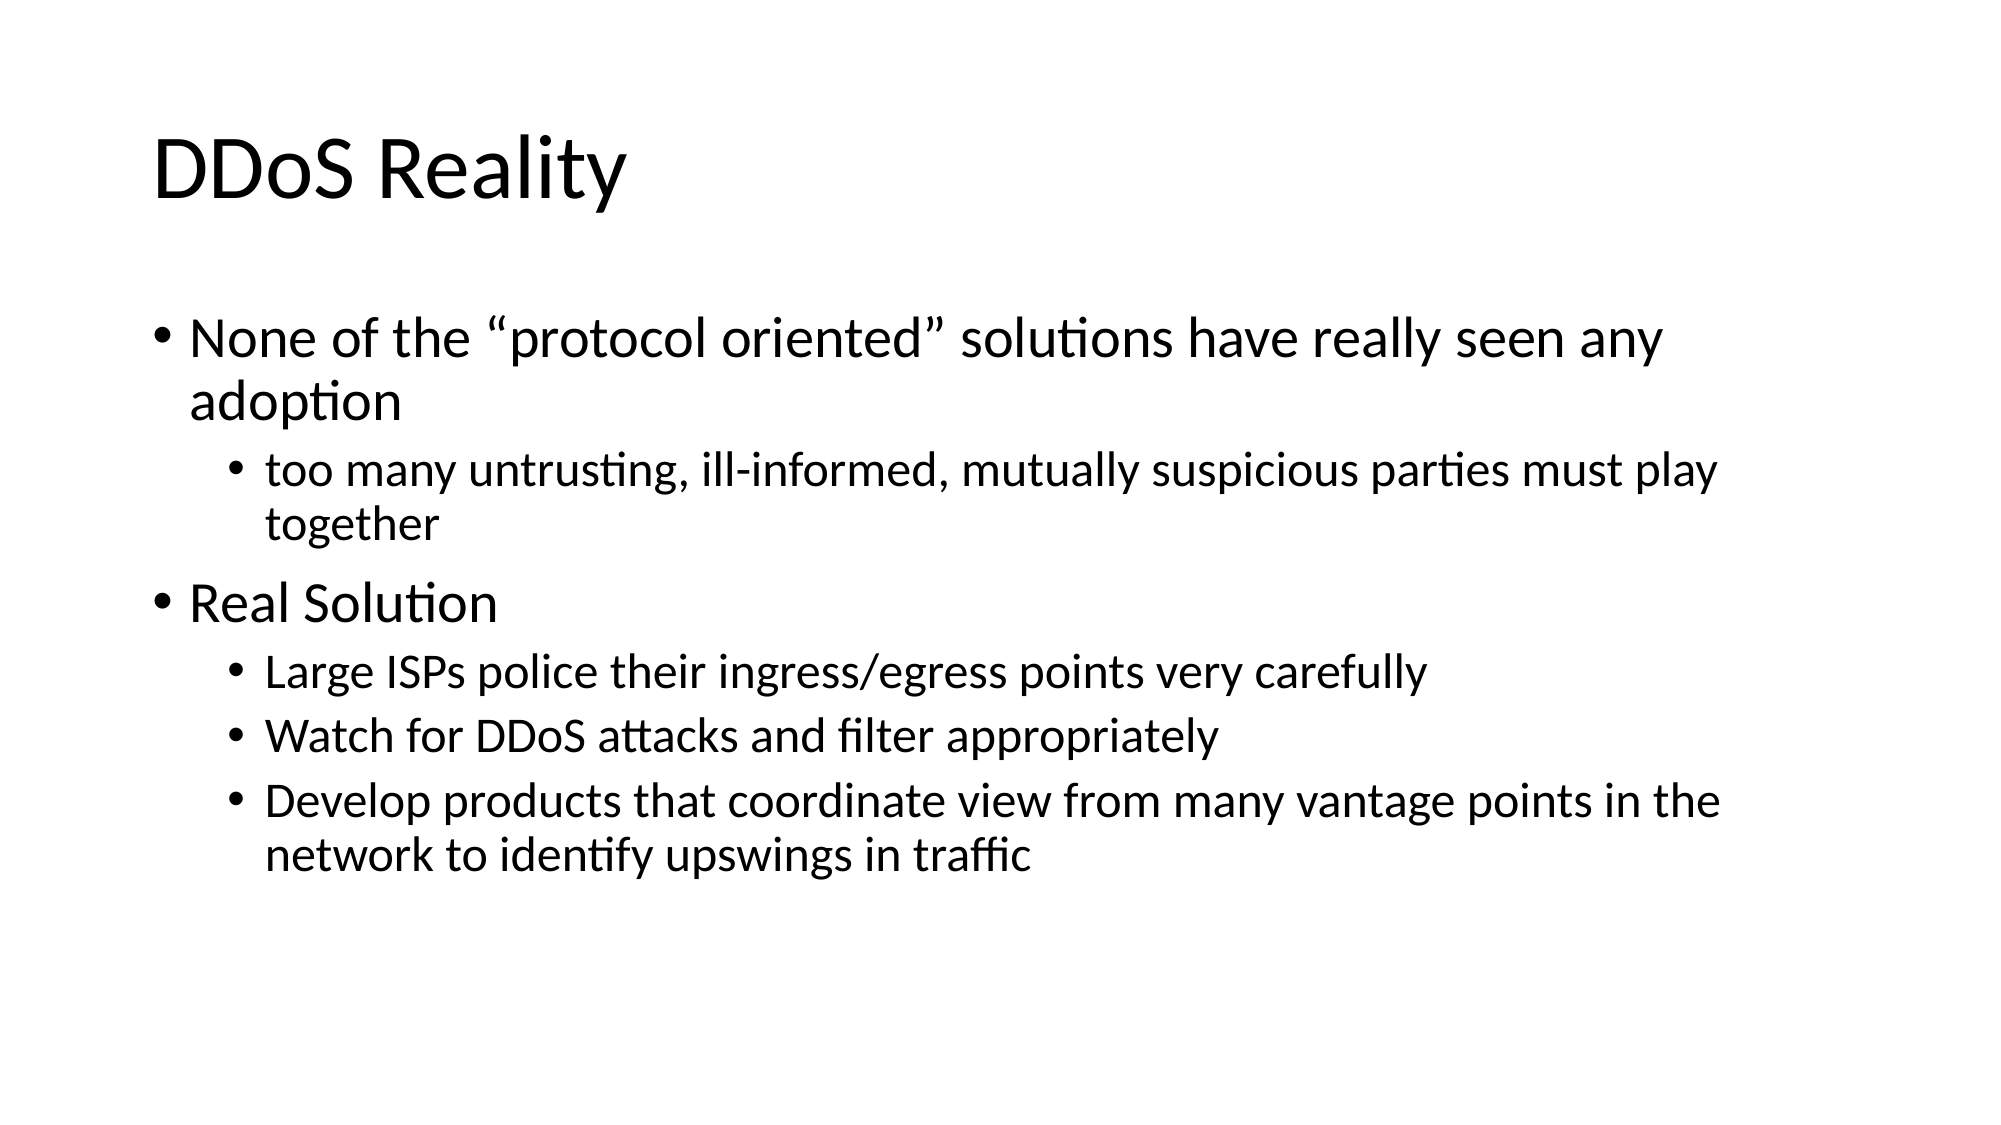

# DDoS Reality
None of the “protocol oriented” solutions have really seen any adoption
too many untrusting, ill-informed, mutually suspicious parties must play together
Real Solution
Large ISPs police their ingress/egress points very carefully
Watch for DDoS attacks and filter appropriately
Develop products that coordinate view from many vantage points in the network to identify upswings in traffic